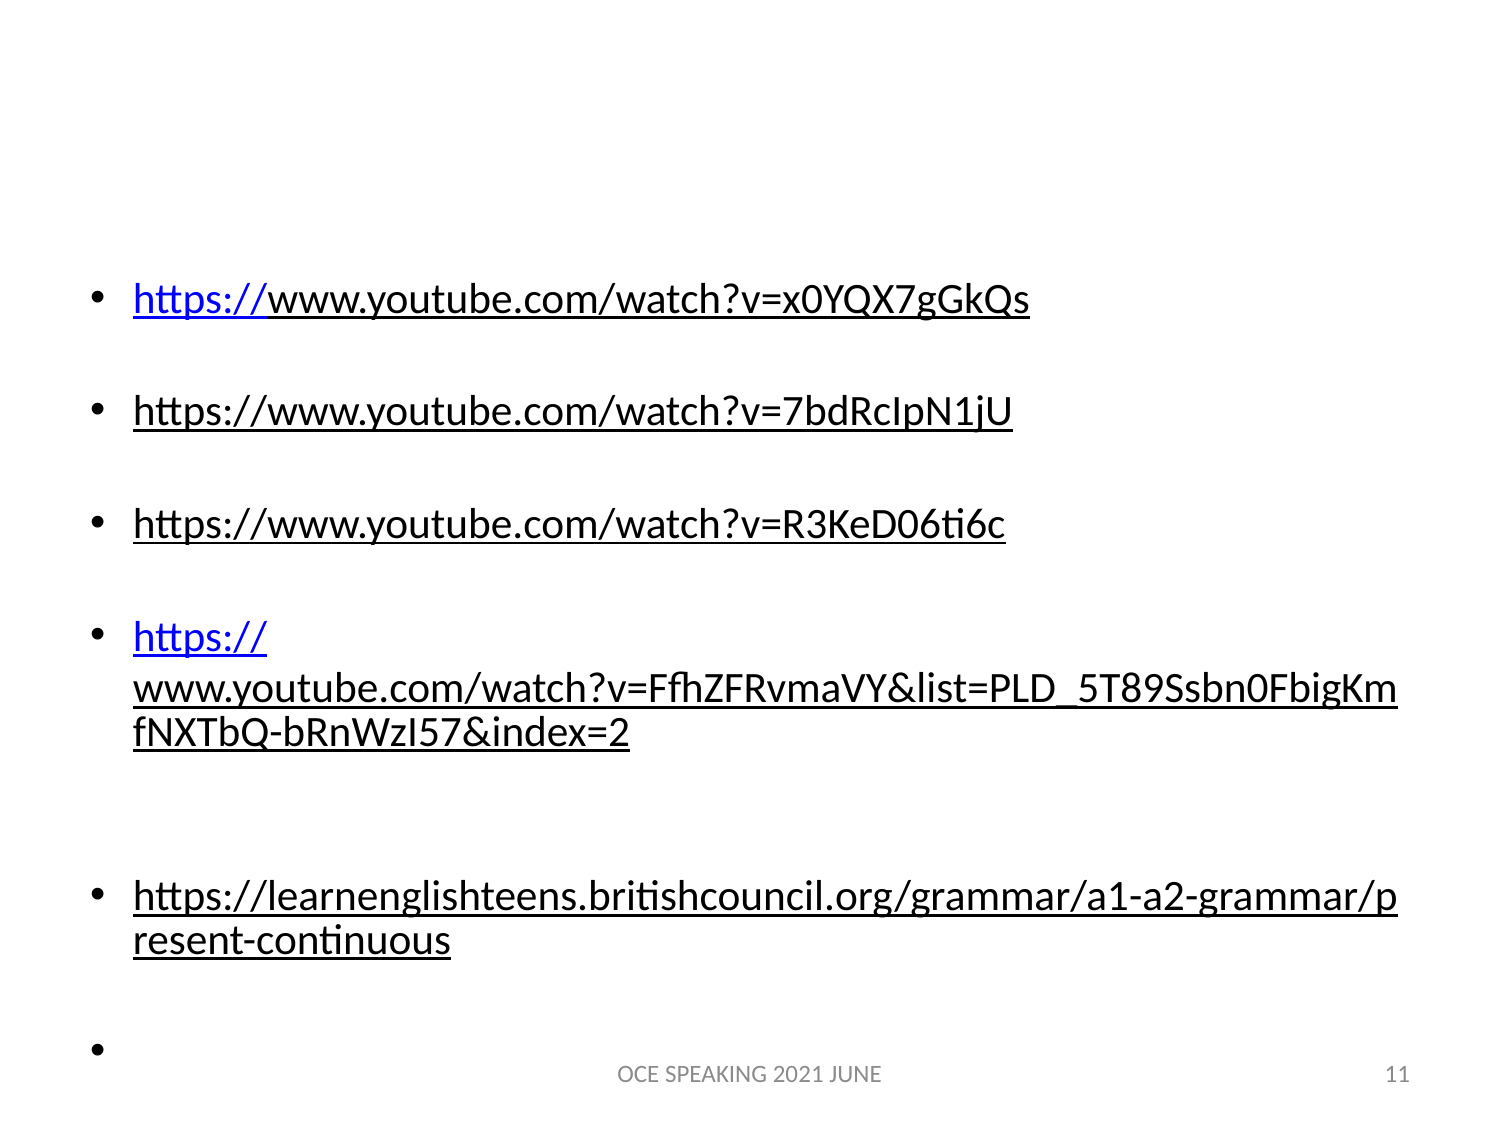

https://www.youtube.com/watch?v=x0YQX7gGkQs
https://www.youtube.com/watch?v=7bdRcIpN1jU
https://www.youtube.com/watch?v=R3KeD06ti6c
https://www.youtube.com/watch?v=FfhZFRvmaVY&list=PLD_5T89Ssbn0FbigKmfNXTbQ-bRnWzI57&index=2
https://learnenglishteens.britishcouncil.org/grammar/a1-a2-grammar/present-continuous

OCE SPEAKING 2021 JUNE
11